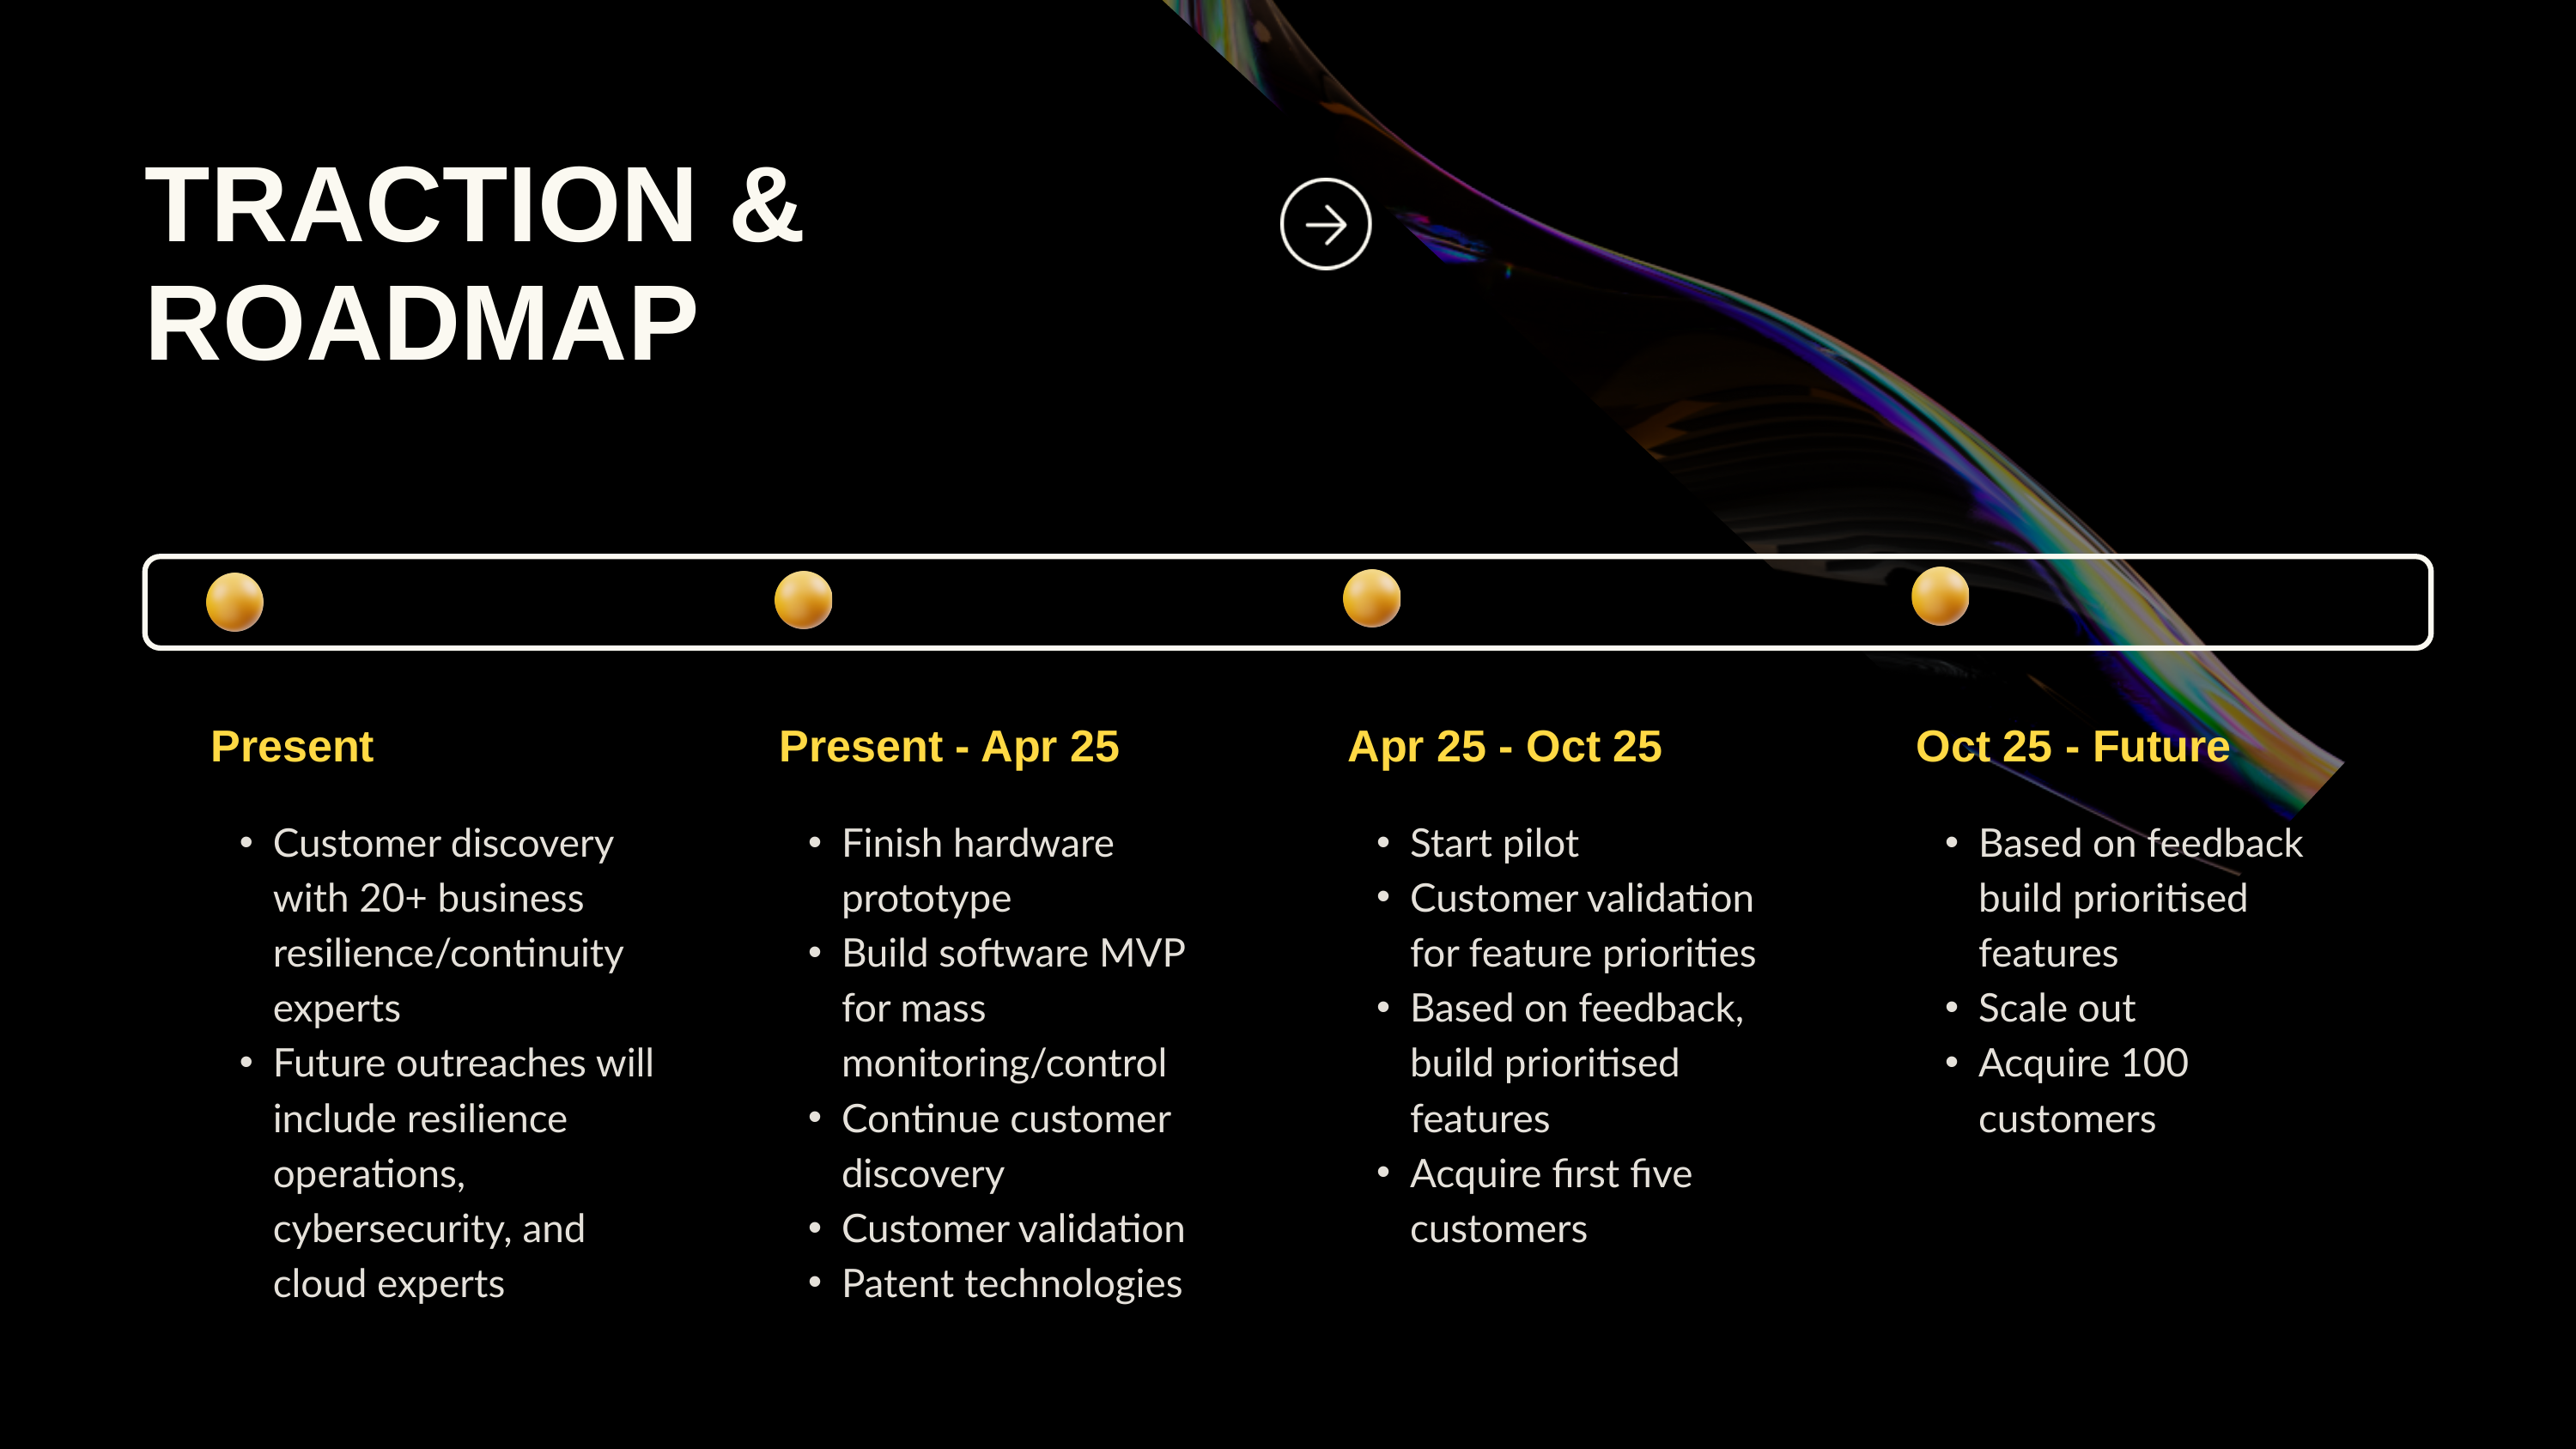

TRACTION & ROADMAP

Present
Present - Apr 25
Apr 25 - Oct 25
Oct 25 - Future
Customer discovery with 20+ business resilience/continuity experts
Future outreaches will include resilience operations, cybersecurity, and cloud experts
Finish hardware prototype
Build software MVP for mass monitoring/control
Continue customer discovery
Customer validation
Patent technologies
Start pilot
Customer validation for feature priorities
Based on feedback, build prioritised features
Acquire first five customers
Based on feedback build prioritised features
Scale out
Acquire 100 customers